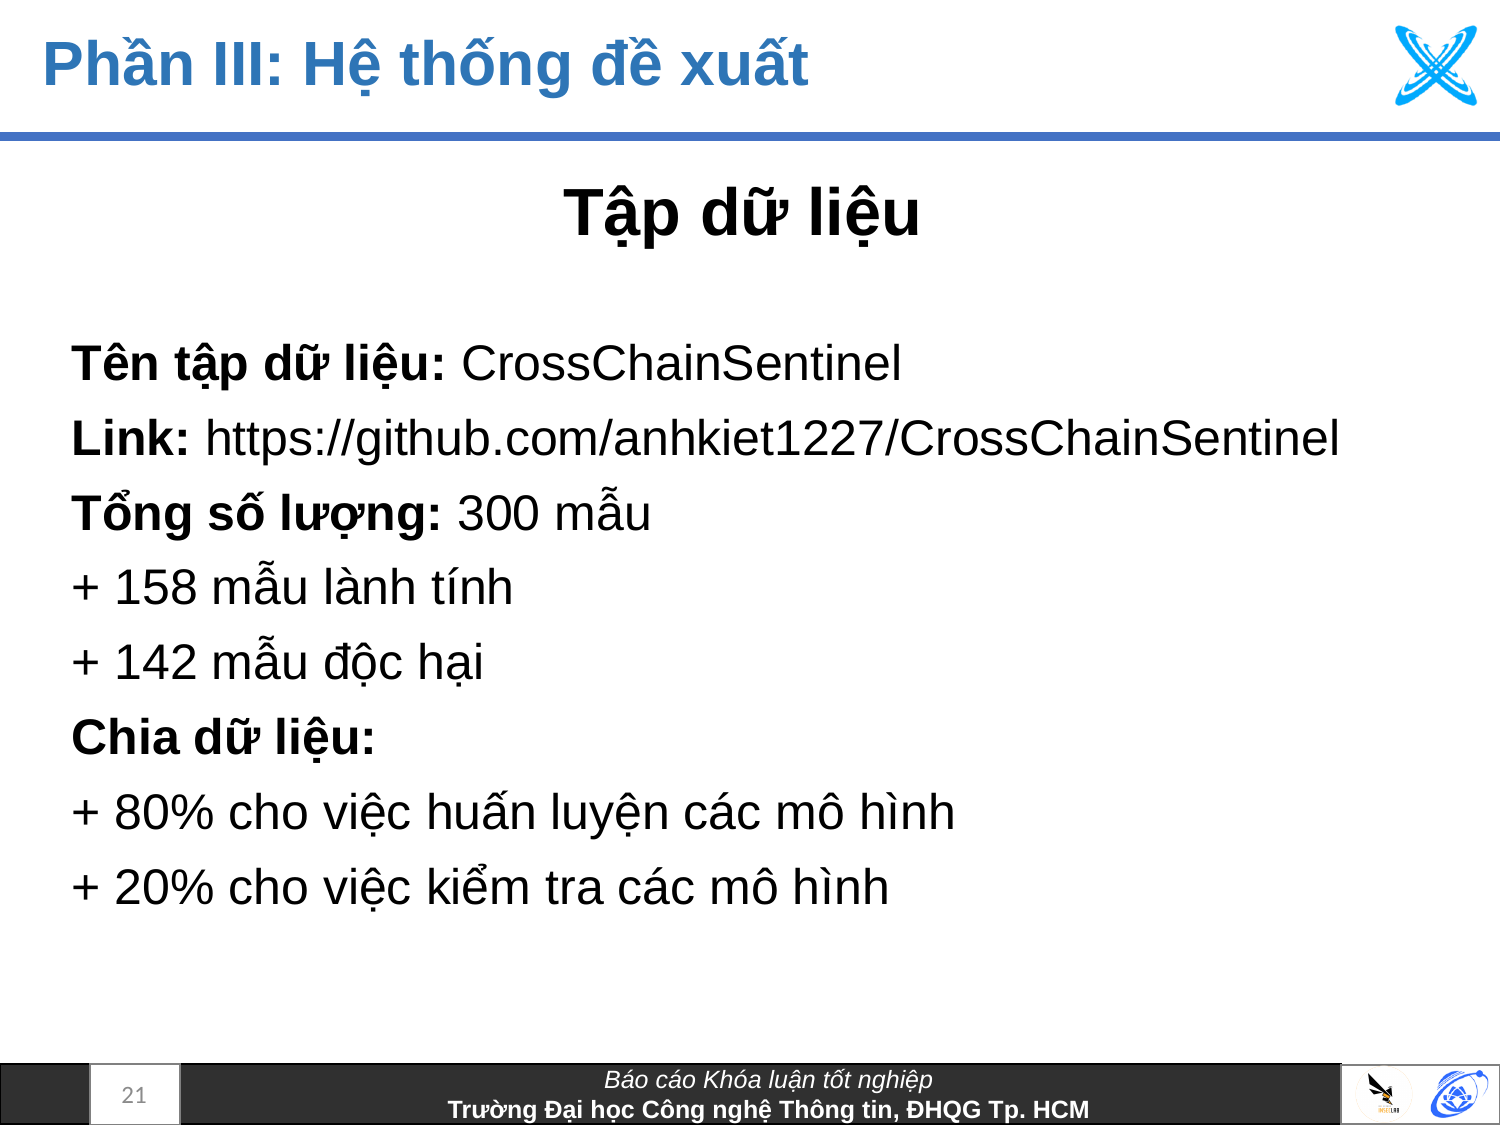

# Phần III: Hệ thống đề xuất
Tập dữ liệu
Tên tập dữ liệu: CrossChainSentinel
Link: https://github.com/anhkiet1227/CrossChainSentinel
Tổng số lượng: 300 mẫu
+ 158 mẫu lành tính
+ 142 mẫu độc hại
Chia dữ liệu:
+ 80% cho việc huấn luyện các mô hình
+ 20% cho việc kiểm tra các mô hình
21